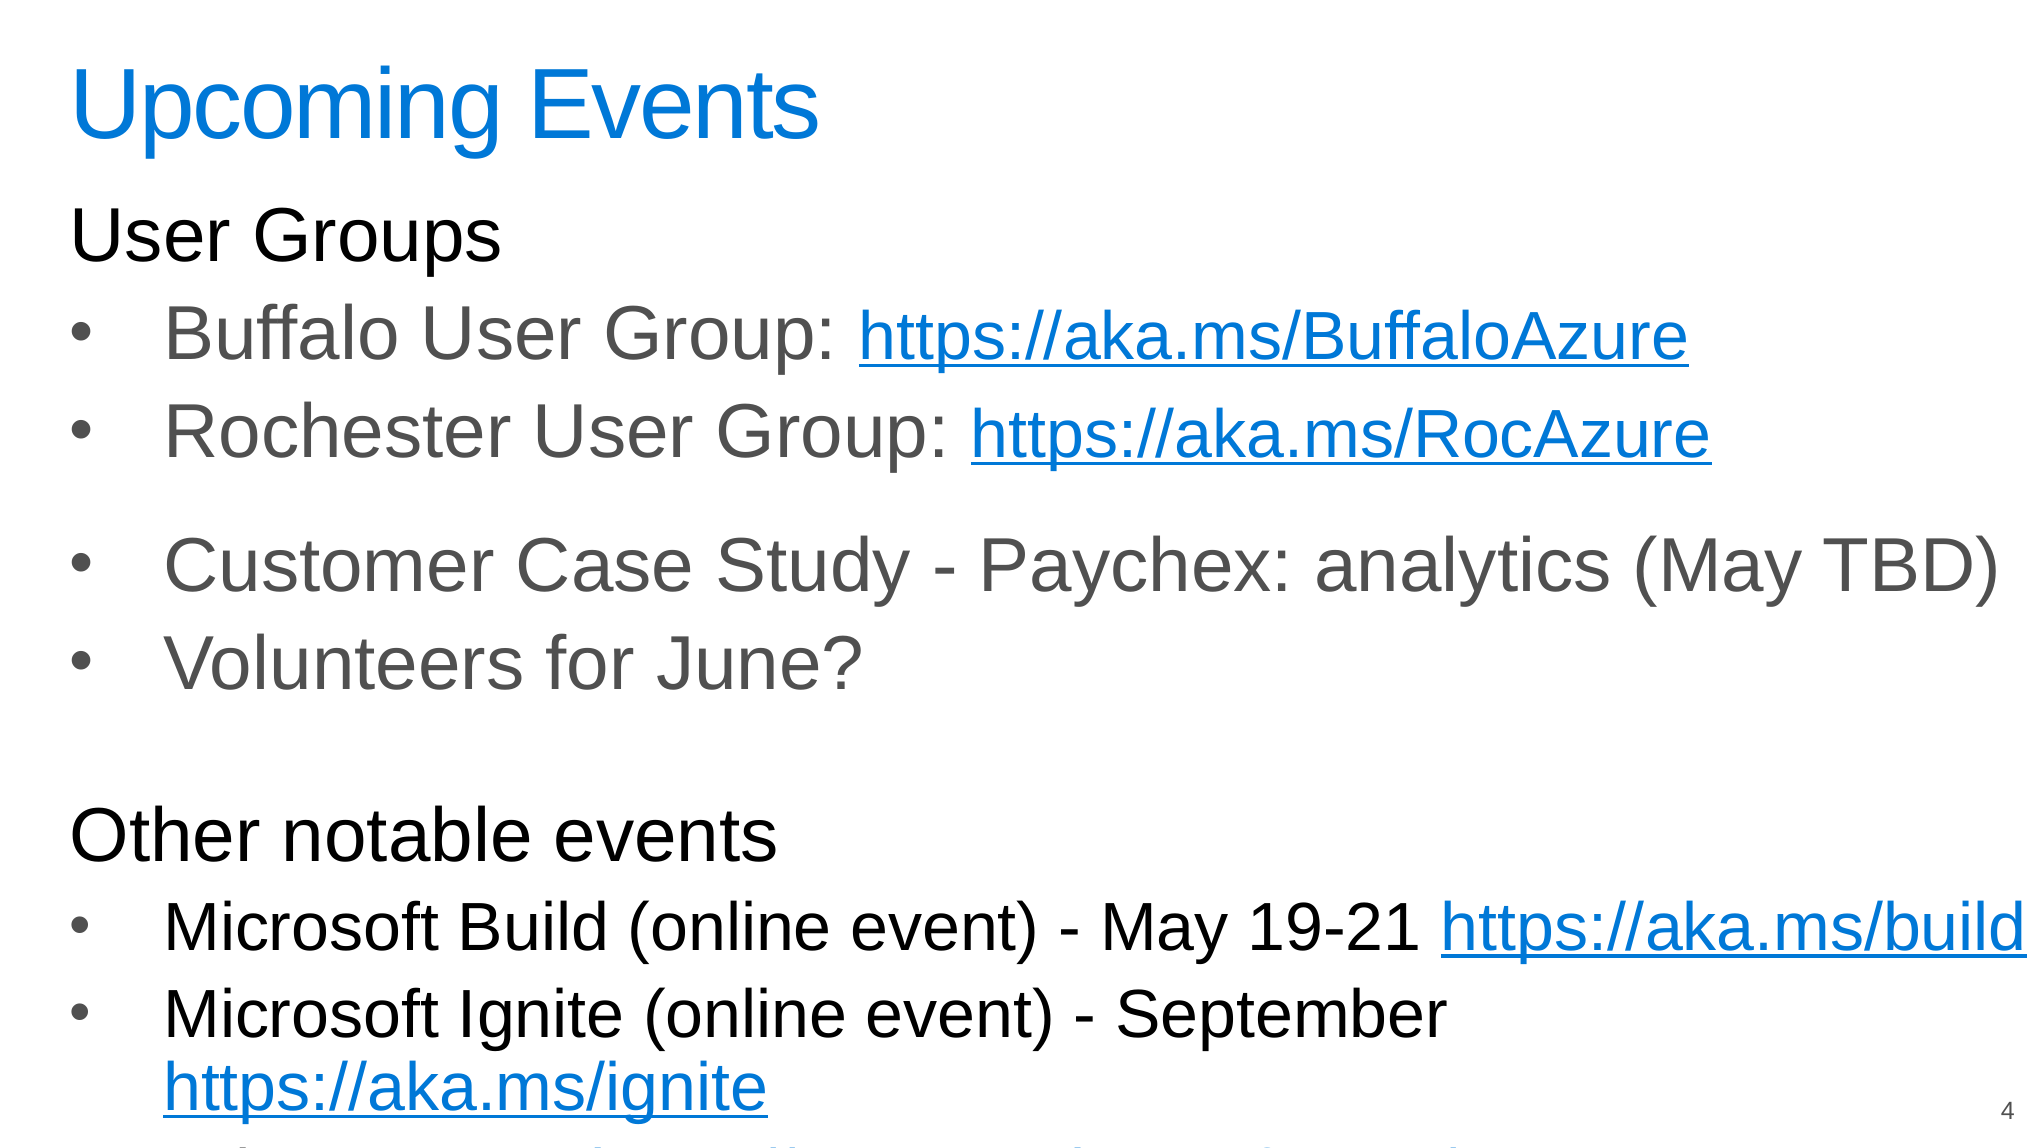

# Upcoming Events
User Groups
Buffalo User Group: https://aka.ms/BuffaloAzure
Rochester User Group: https://aka.ms/RocAzure
Customer Case Study - Paychex: analytics (May TBD)
Volunteers for June?

Other notable events
Microsoft Build (online event) - May 19-21 https://aka.ms/build
Microsoft Ignite (online event) - September https://aka.ms/ignite
Other events: https://events.microsoft.com/

4